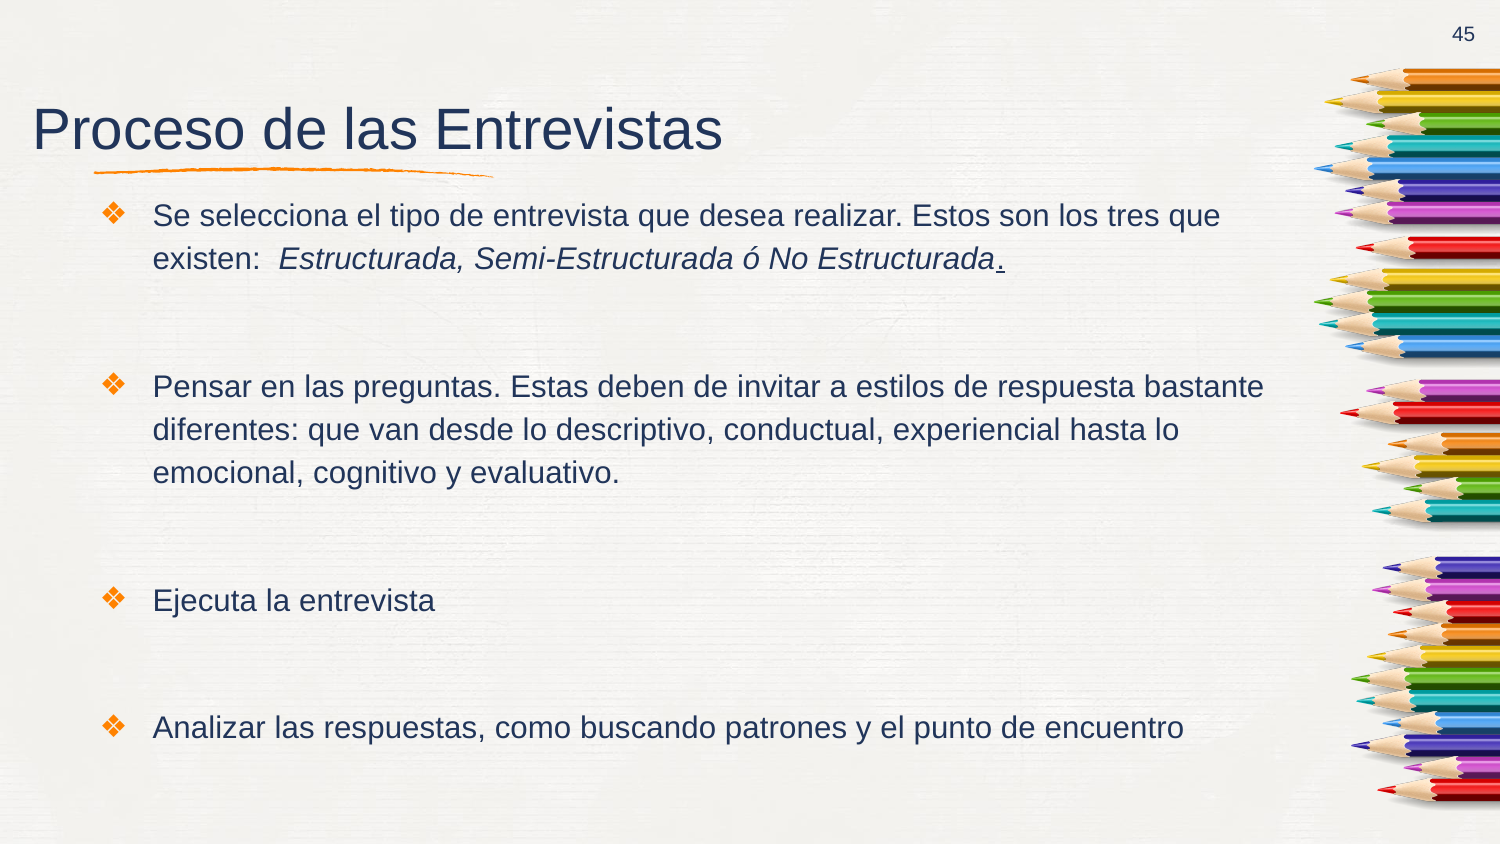

# Proceso de las Entrevistas
45
Se selecciona el tipo de entrevista que desea realizar. Estos son los tres que existen:  Estructurada, Semi-Estructurada ó No Estructurada.

Pensar en las preguntas. Estas deben de invitar a estilos de respuesta bastante diferentes: que van desde lo descriptivo, conductual, experiencial hasta lo emocional, cognitivo y evaluativo.

Ejecuta la entrevista

Analizar las respuestas, como buscando patrones y el punto de encuentro